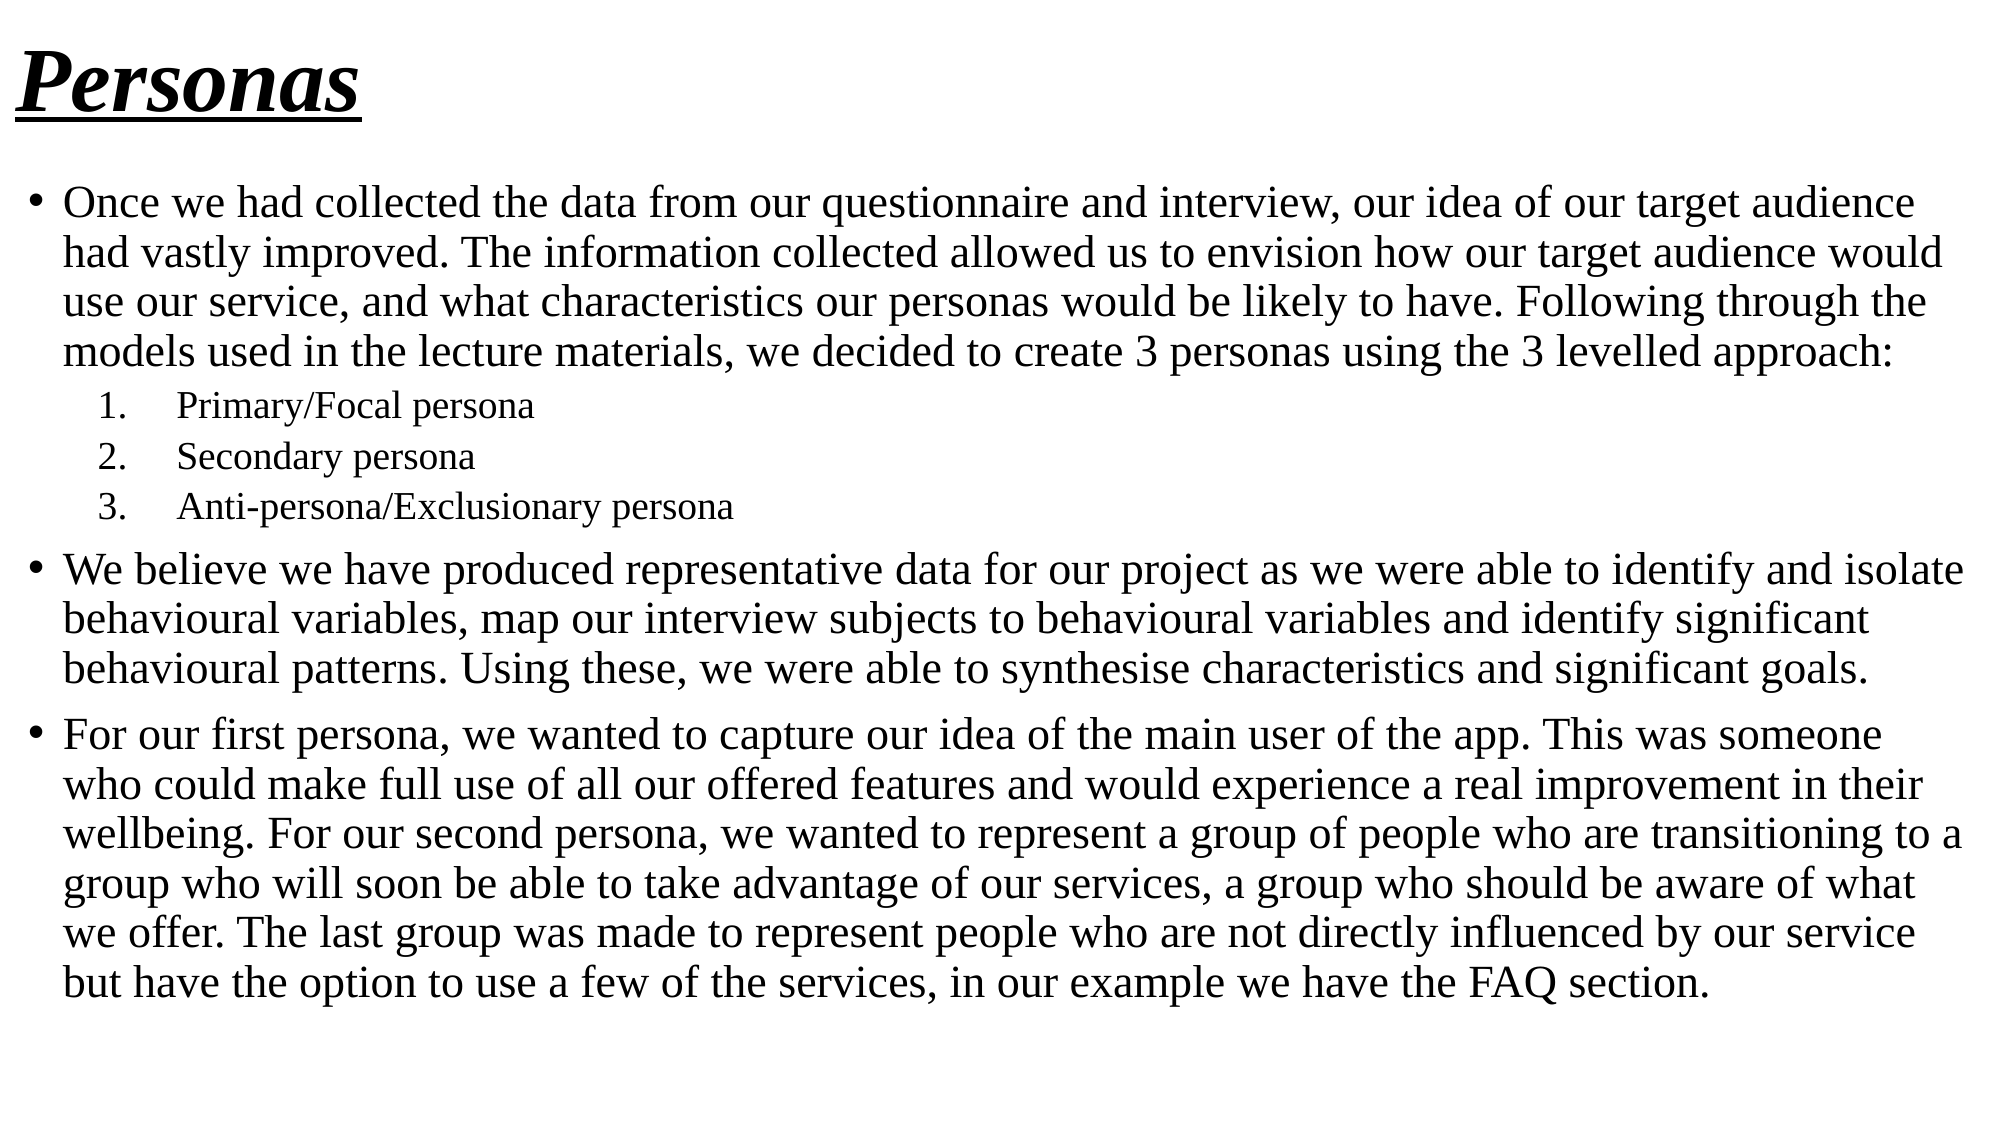

# Personas
Once we had collected the data from our questionnaire and interview, our idea of our target audience had vastly improved. The information collected allowed us to envision how our target audience would use our service, and what characteristics our personas would be likely to have. Following through the models used in the lecture materials, we decided to create 3 personas using the 3 levelled approach:
Primary/Focal persona
Secondary persona
Anti-persona/Exclusionary persona
We believe we have produced representative data for our project as we were able to identify and isolate behavioural variables, map our interview subjects to behavioural variables and identify significant behavioural patterns. Using these, we were able to synthesise characteristics and significant goals.
For our first persona, we wanted to capture our idea of the main user of the app. This was someone who could make full use of all our offered features and would experience a real improvement in their wellbeing. For our second persona, we wanted to represent a group of people who are transitioning to a group who will soon be able to take advantage of our services, a group who should be aware of what we offer. The last group was made to represent people who are not directly influenced by our service but have the option to use a few of the services, in our example we have the FAQ section.